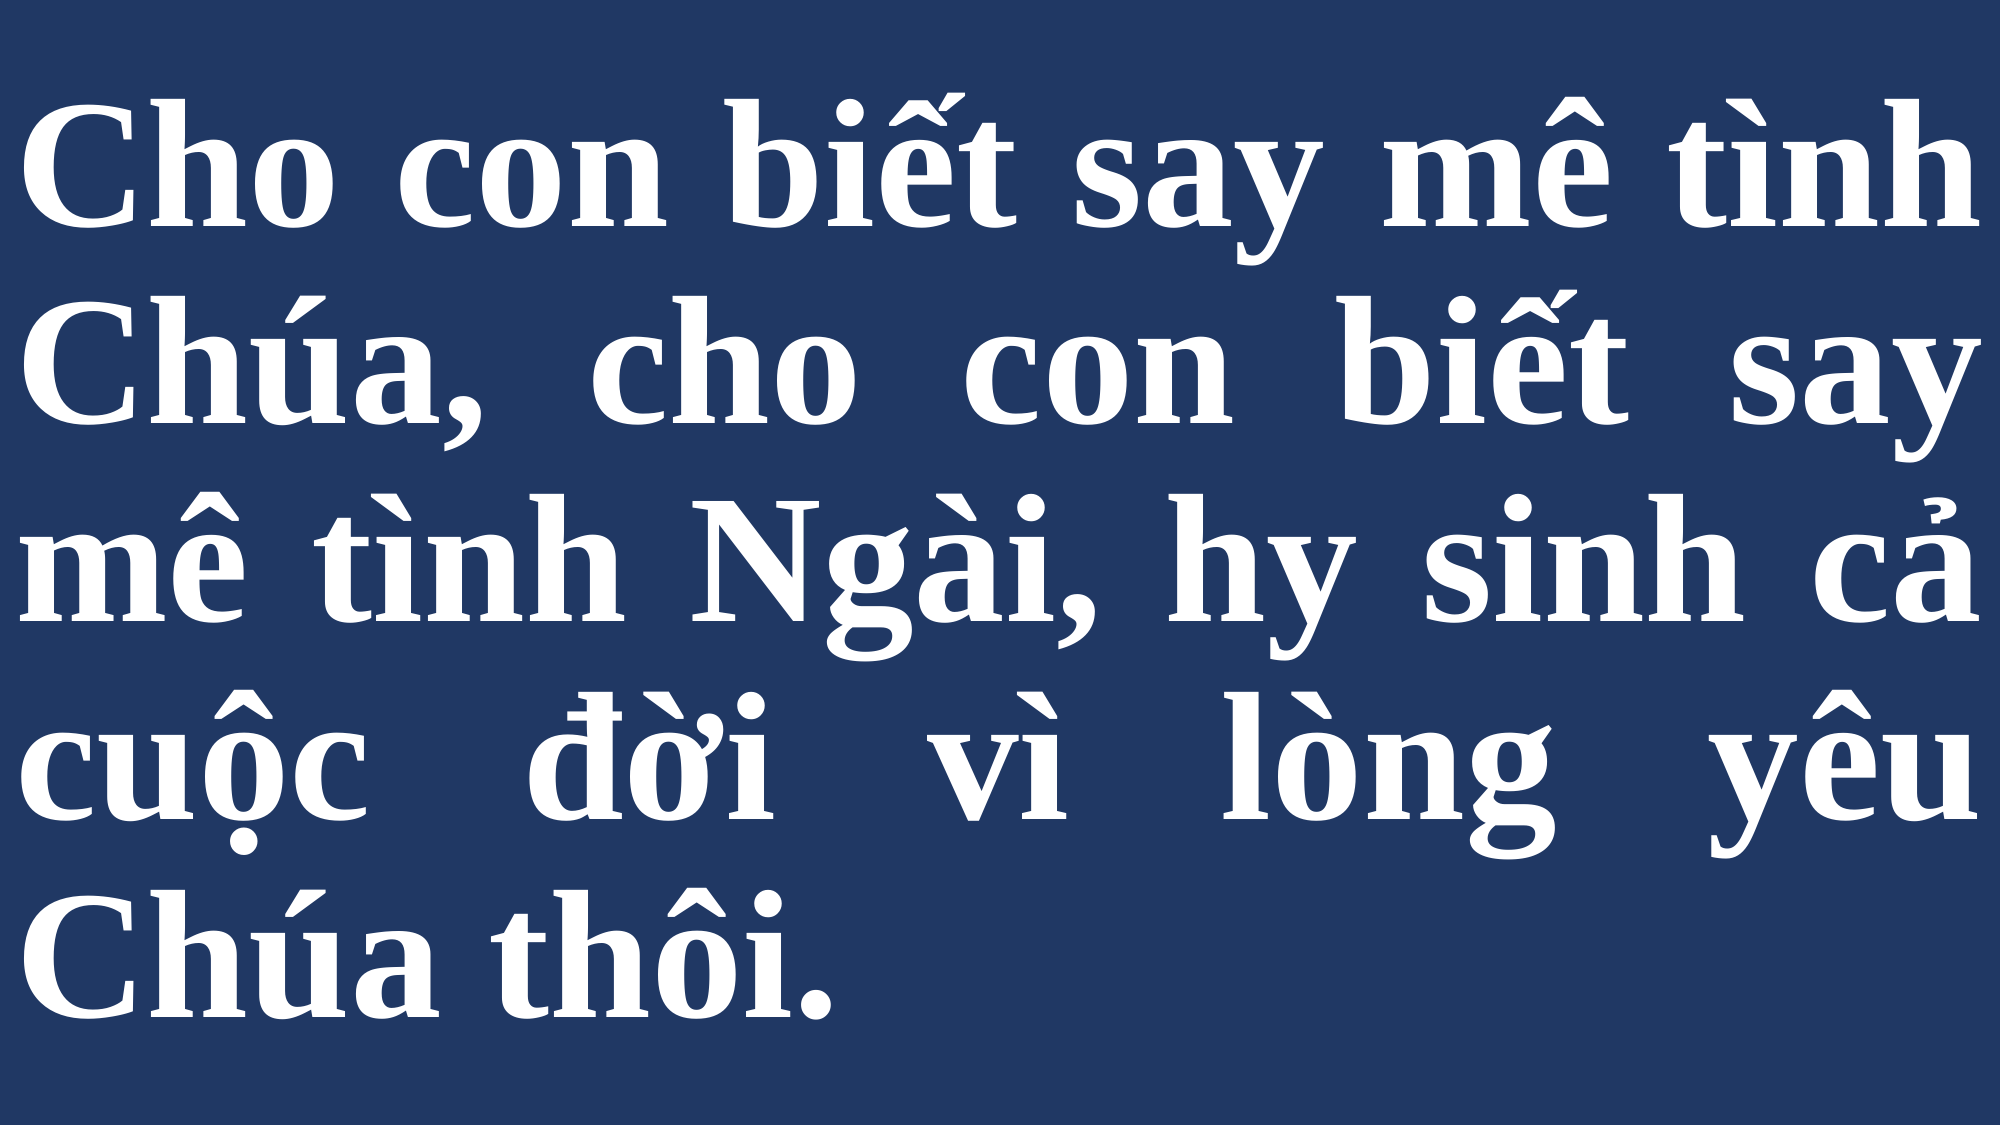

# Cho con biết say mê tình Chúa, cho con biết say mê tình Ngài, hy sinh cả cuộc đời vì lòng yêu Chúa thôi.